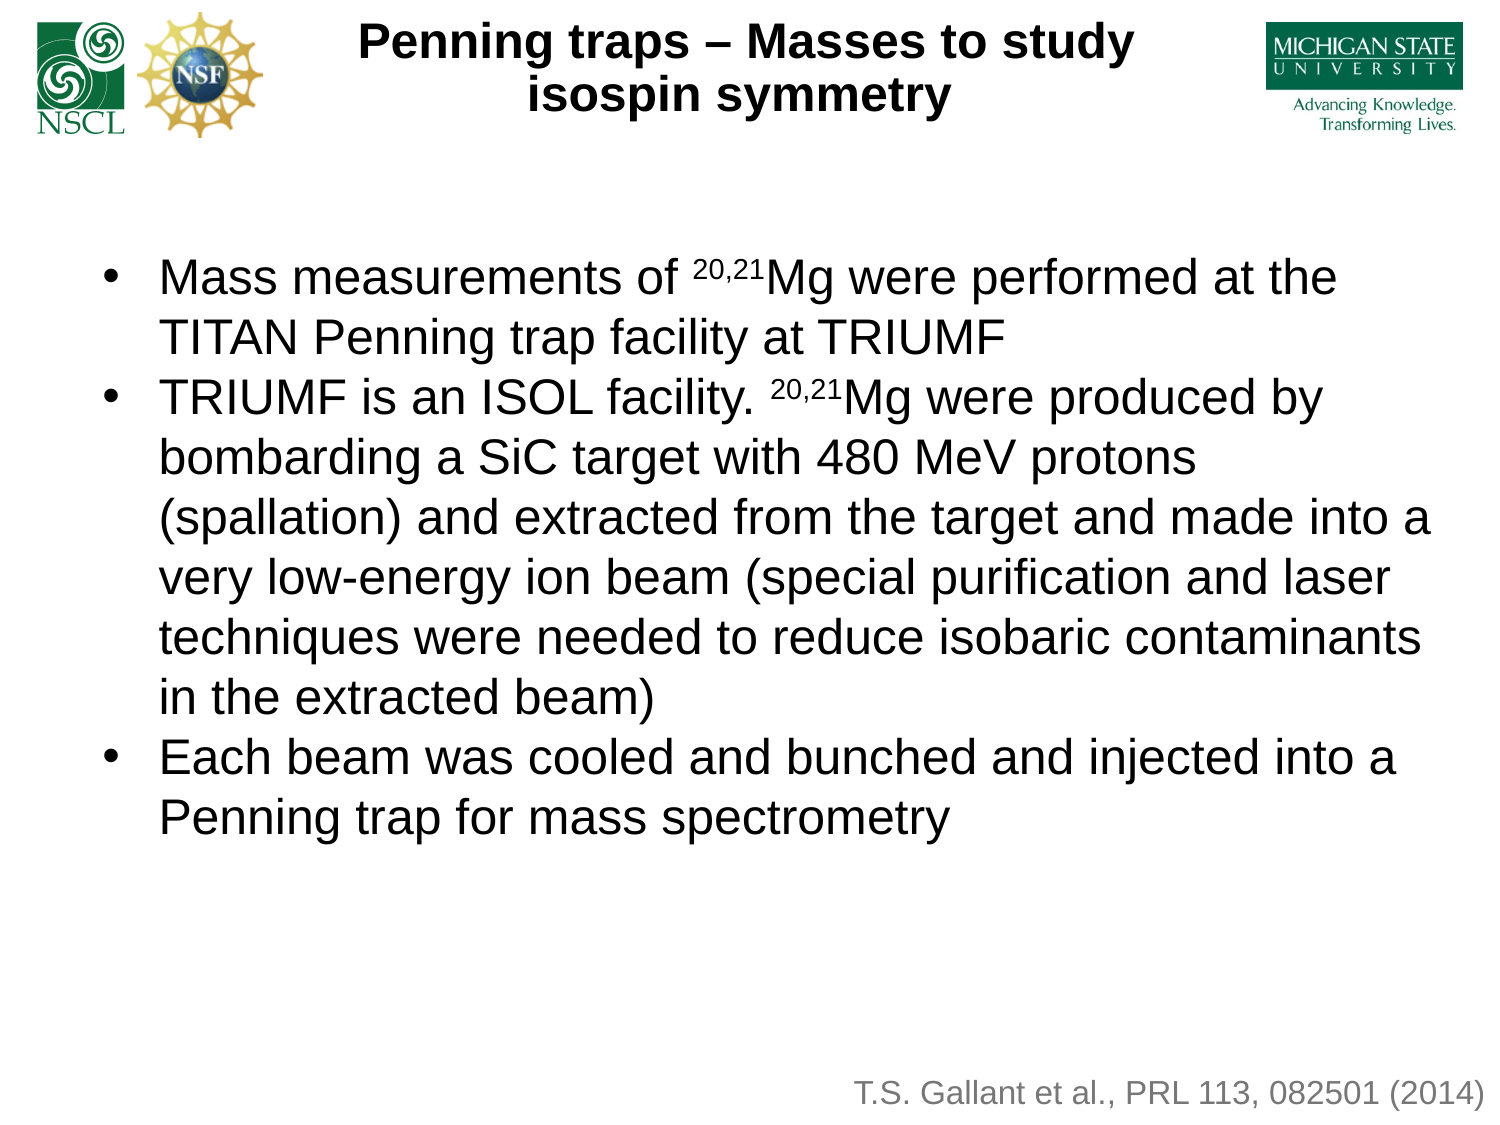

Penning traps – Masses to study isospin symmetry
Mass measurements of 20,21Mg were performed at the TITAN Penning trap facility at TRIUMF
TRIUMF is an ISOL facility. 20,21Mg were produced by bombarding a SiC target with 480 MeV protons (spallation) and extracted from the target and made into a very low-energy ion beam (special purification and laser techniques were needed to reduce isobaric contaminants in the extracted beam)
Each beam was cooled and bunched and injected into a Penning trap for mass spectrometry
T.S. Gallant et al., PRL 113, 082501 (2014)